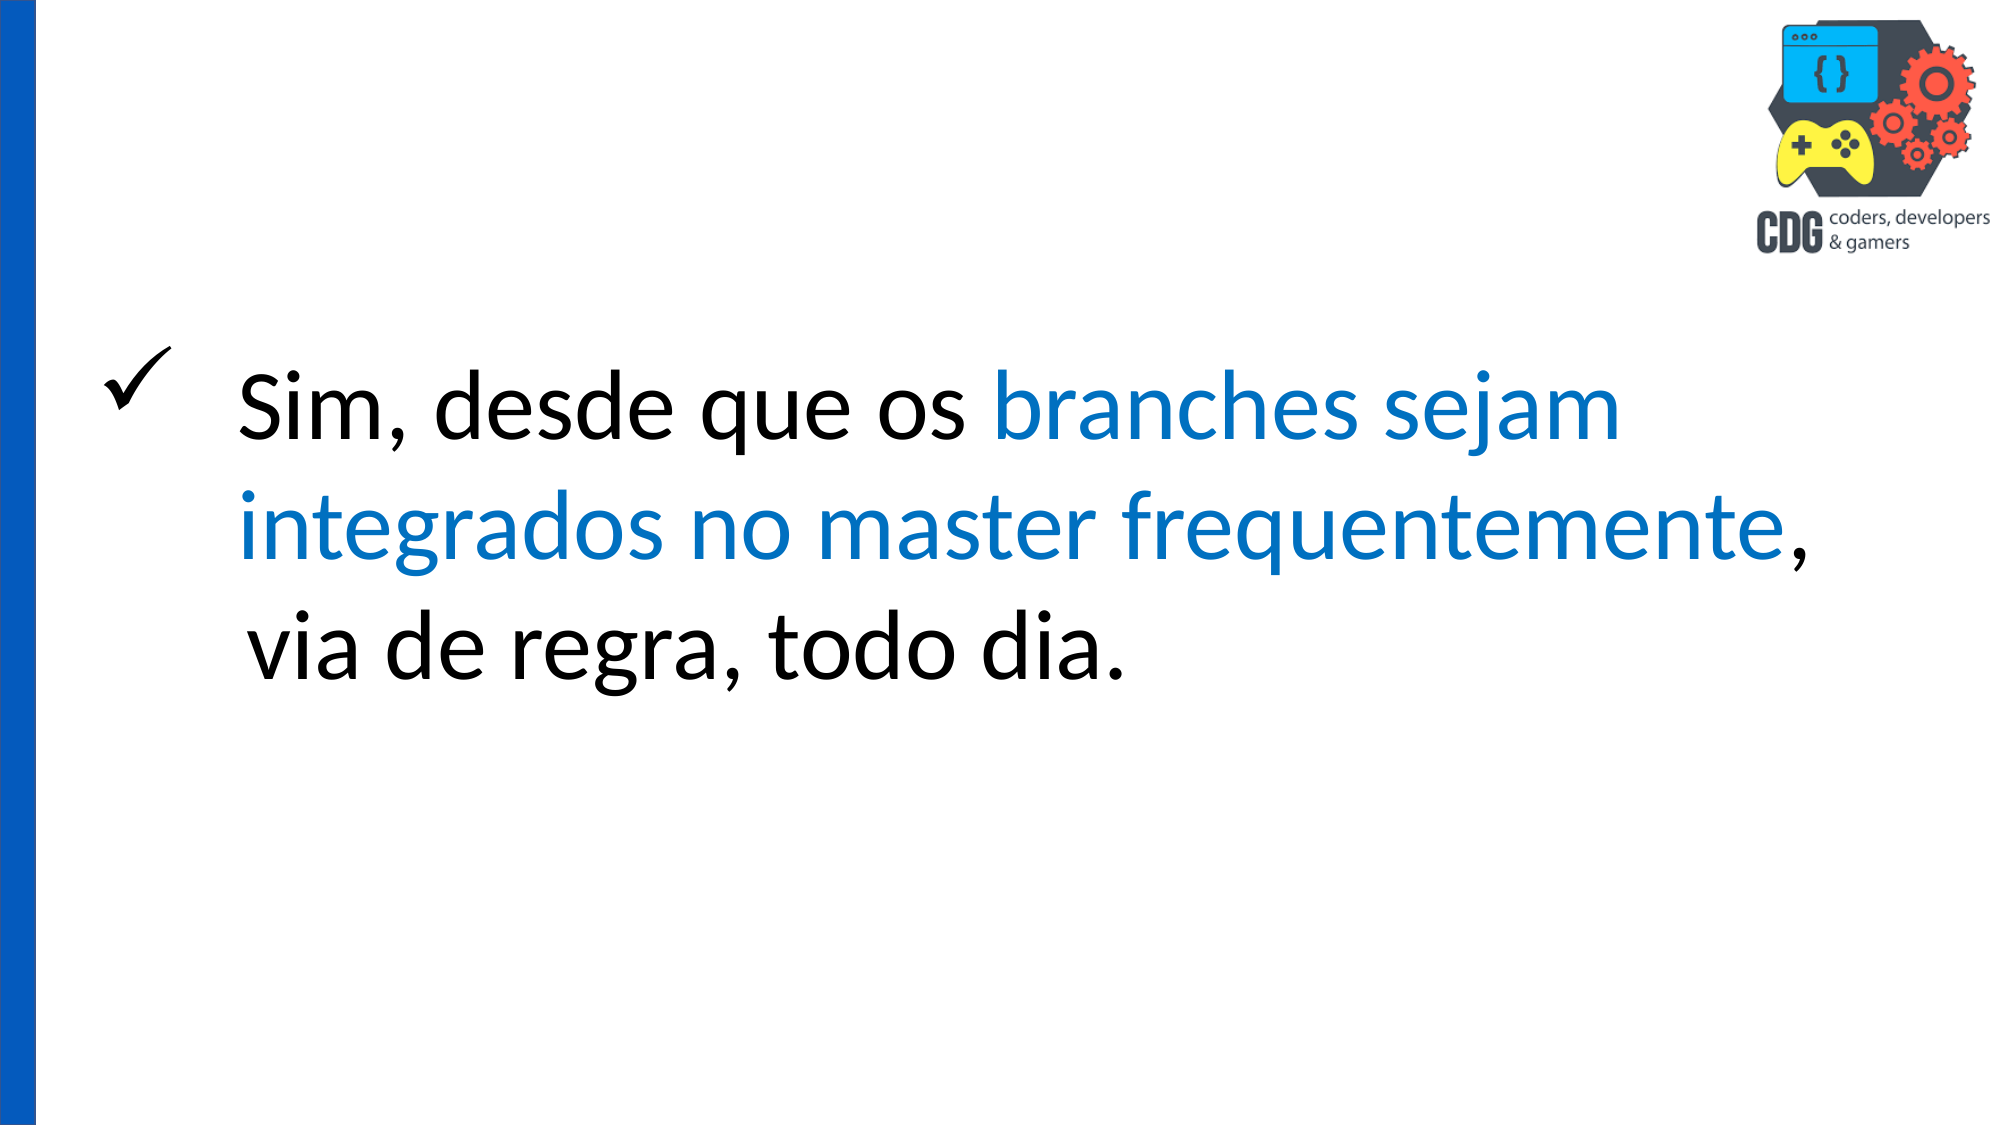

Sim, desde que os branches sejam integrados no master frequentemente,
	via de regra, todo dia.